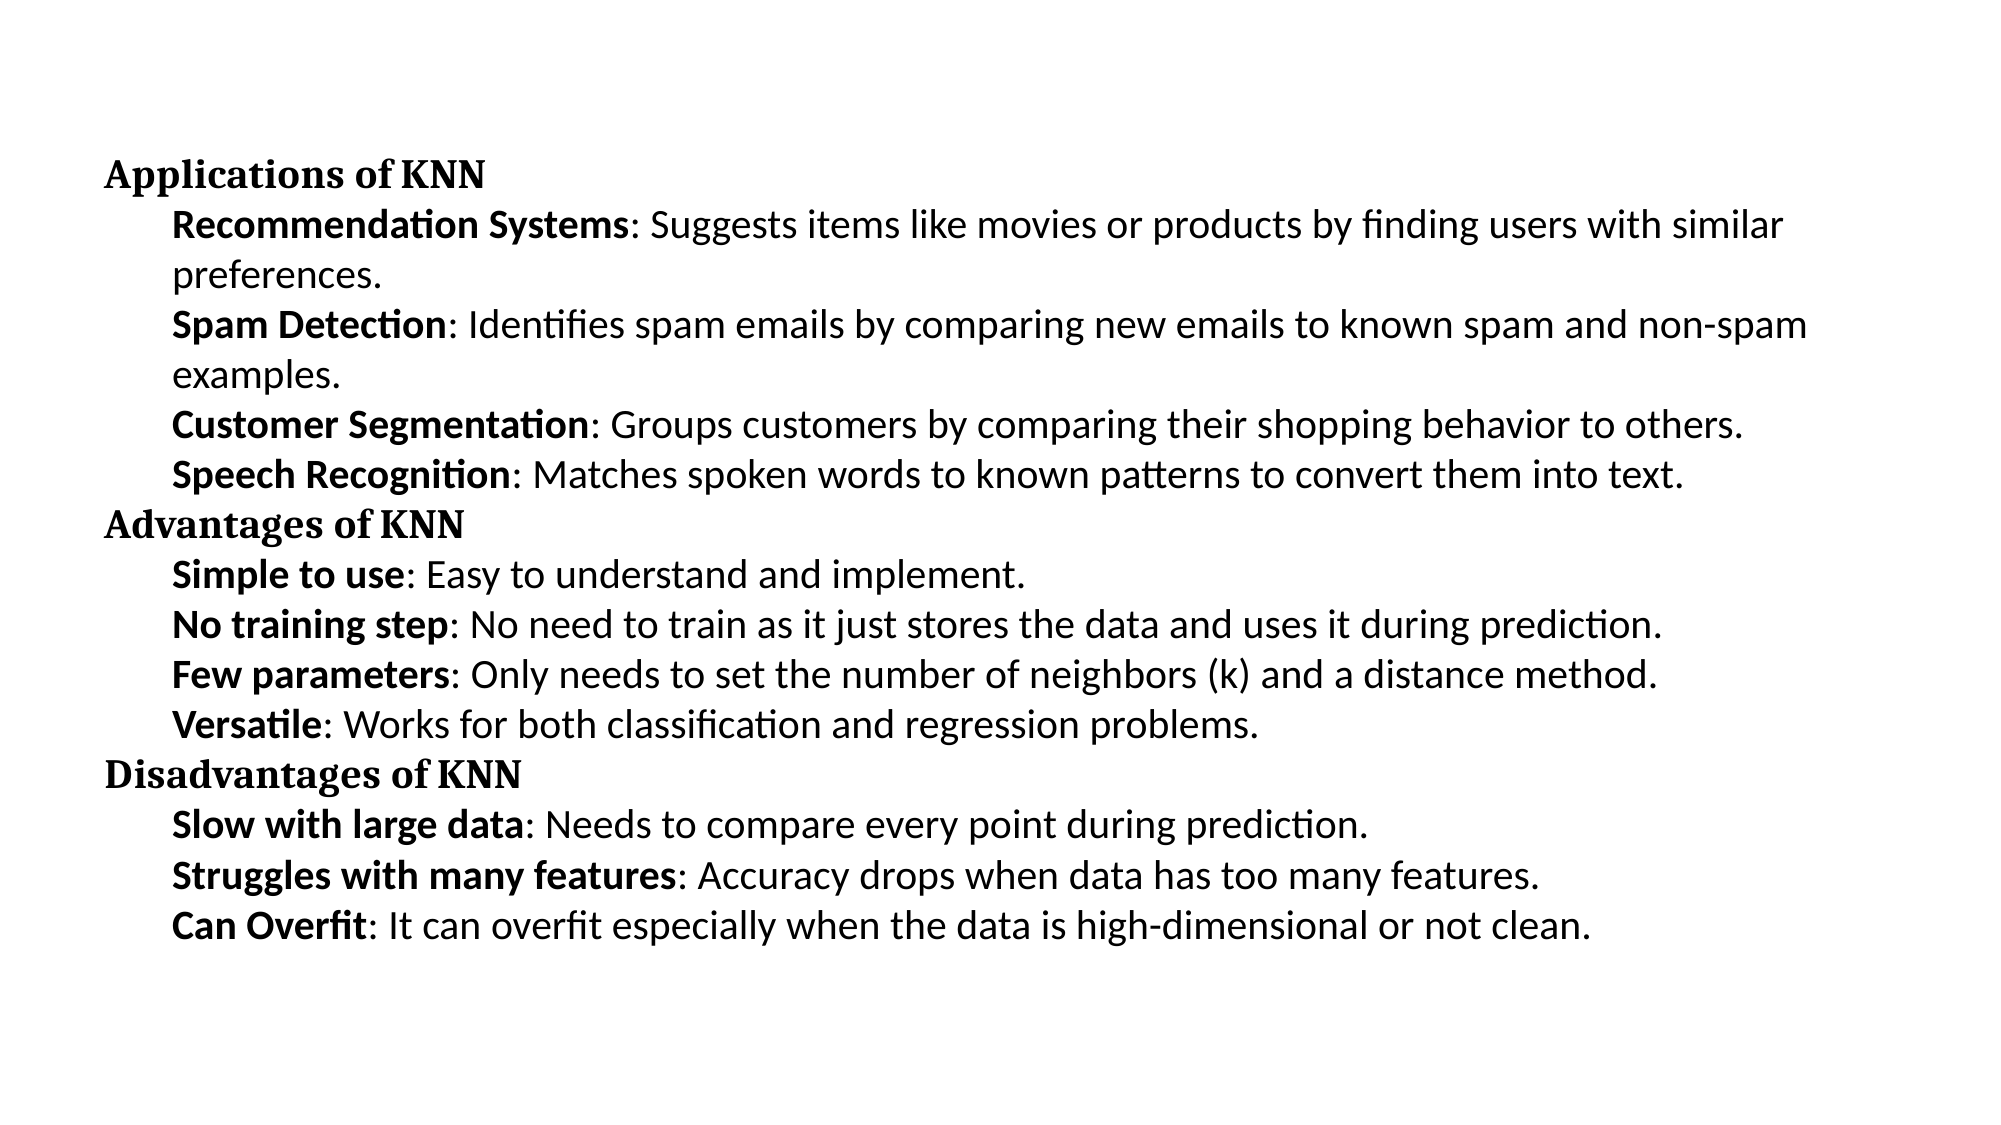

Applications of KNN
Recommendation Systems: Suggests items like movies or products by finding users with similar preferences.
Spam Detection: Identifies spam emails by comparing new emails to known spam and non-spam examples.
Customer Segmentation: Groups customers by comparing their shopping behavior to others.
Speech Recognition: Matches spoken words to known patterns to convert them into text.
Advantages of KNN
Simple to use: Easy to understand and implement.
No training step: No need to train as it just stores the data and uses it during prediction.
Few parameters: Only needs to set the number of neighbors (k) and a distance method.
Versatile: Works for both classification and regression problems.
Disadvantages of KNN
Slow with large data: Needs to compare every point during prediction.
Struggles with many features: Accuracy drops when data has too many features.
Can Overfit: It can overfit especially when the data is high-dimensional or not clean.